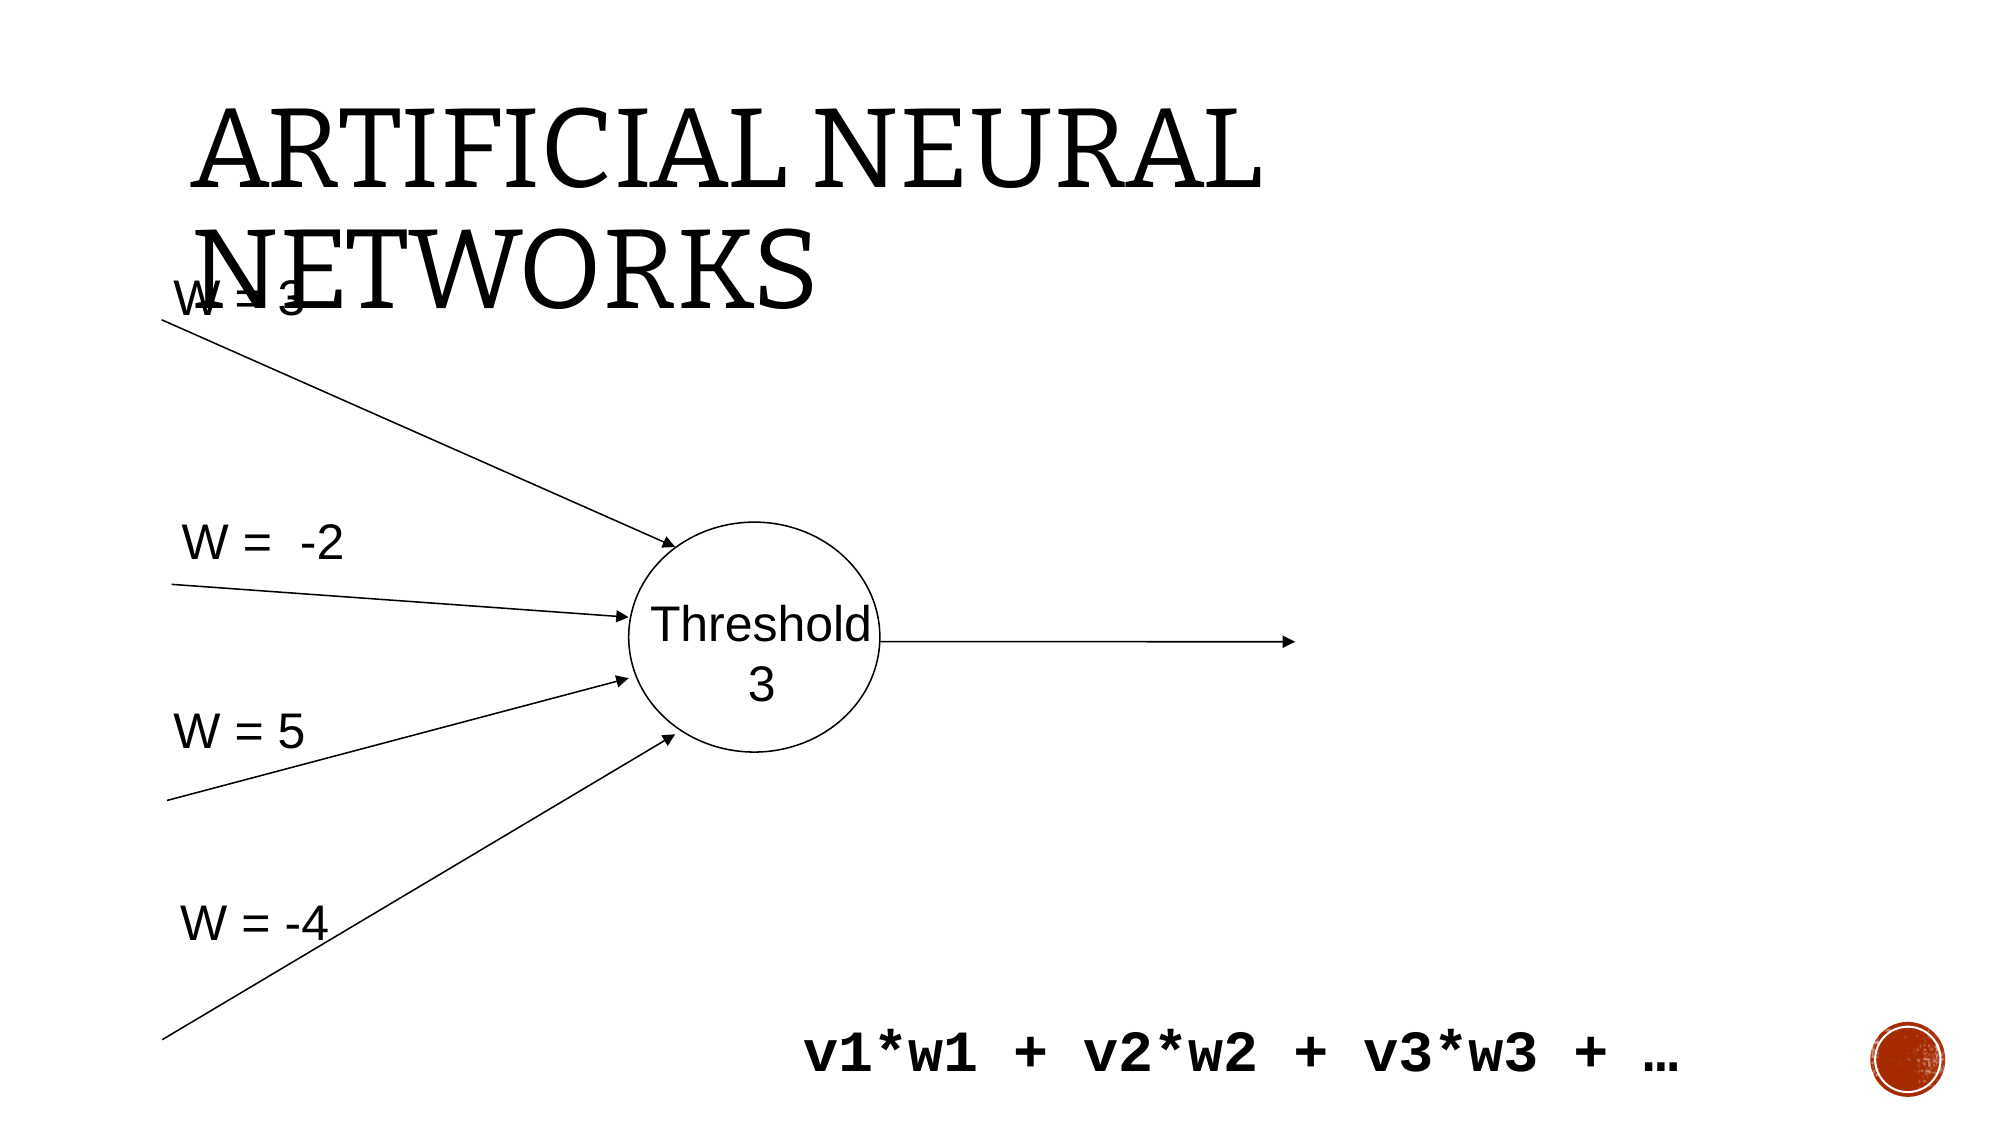

# Artificial Neural Networks

W = 3

W =  -2

Threshold
       3

W = 5

W = -4
v1*w1 + v2*w2 + v3*w3 + …